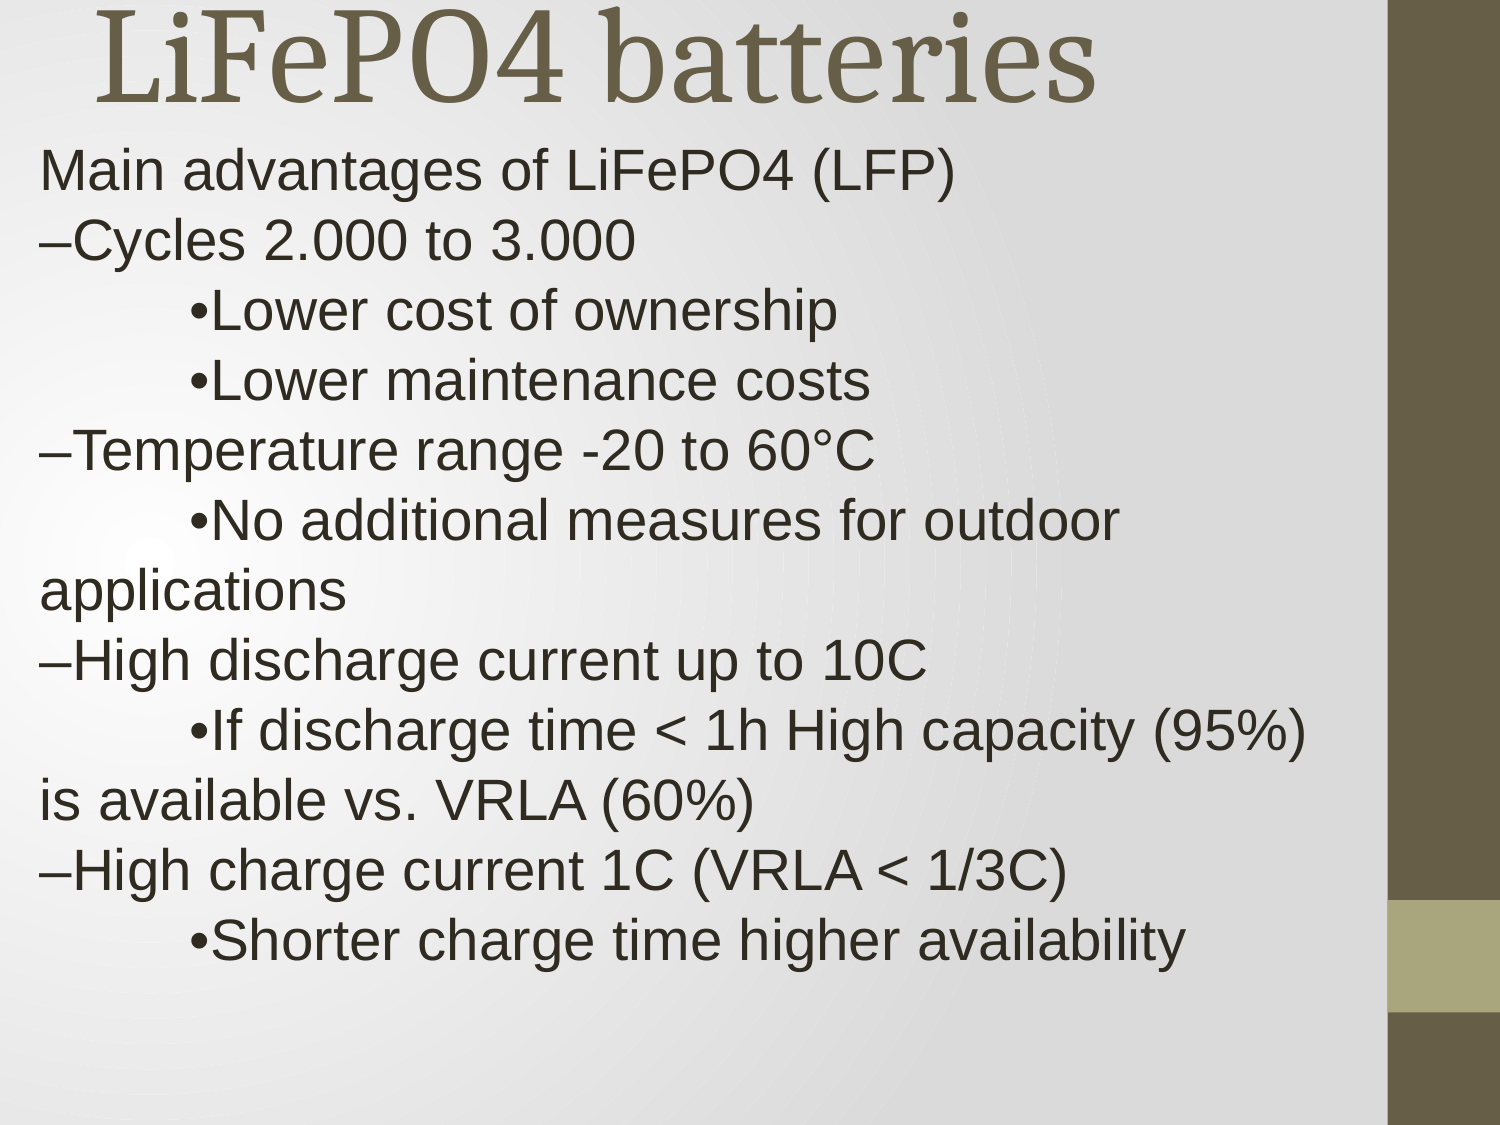

# LiFePO4 batteries
Main advantages of LiFePO4 (LFP)
–Cycles 2.000 to 3.000
	•Lower cost of ownership
	•Lower maintenance costs
–Temperature range -20 to 60°C
	•No additional measures for outdoor applications
–High discharge current up to 10C
	•If discharge time < 1h High capacity (95%) is available vs. VRLA (60%)
–High charge current 1C (VRLA < 1/3C)
	•Shorter charge time higher availability